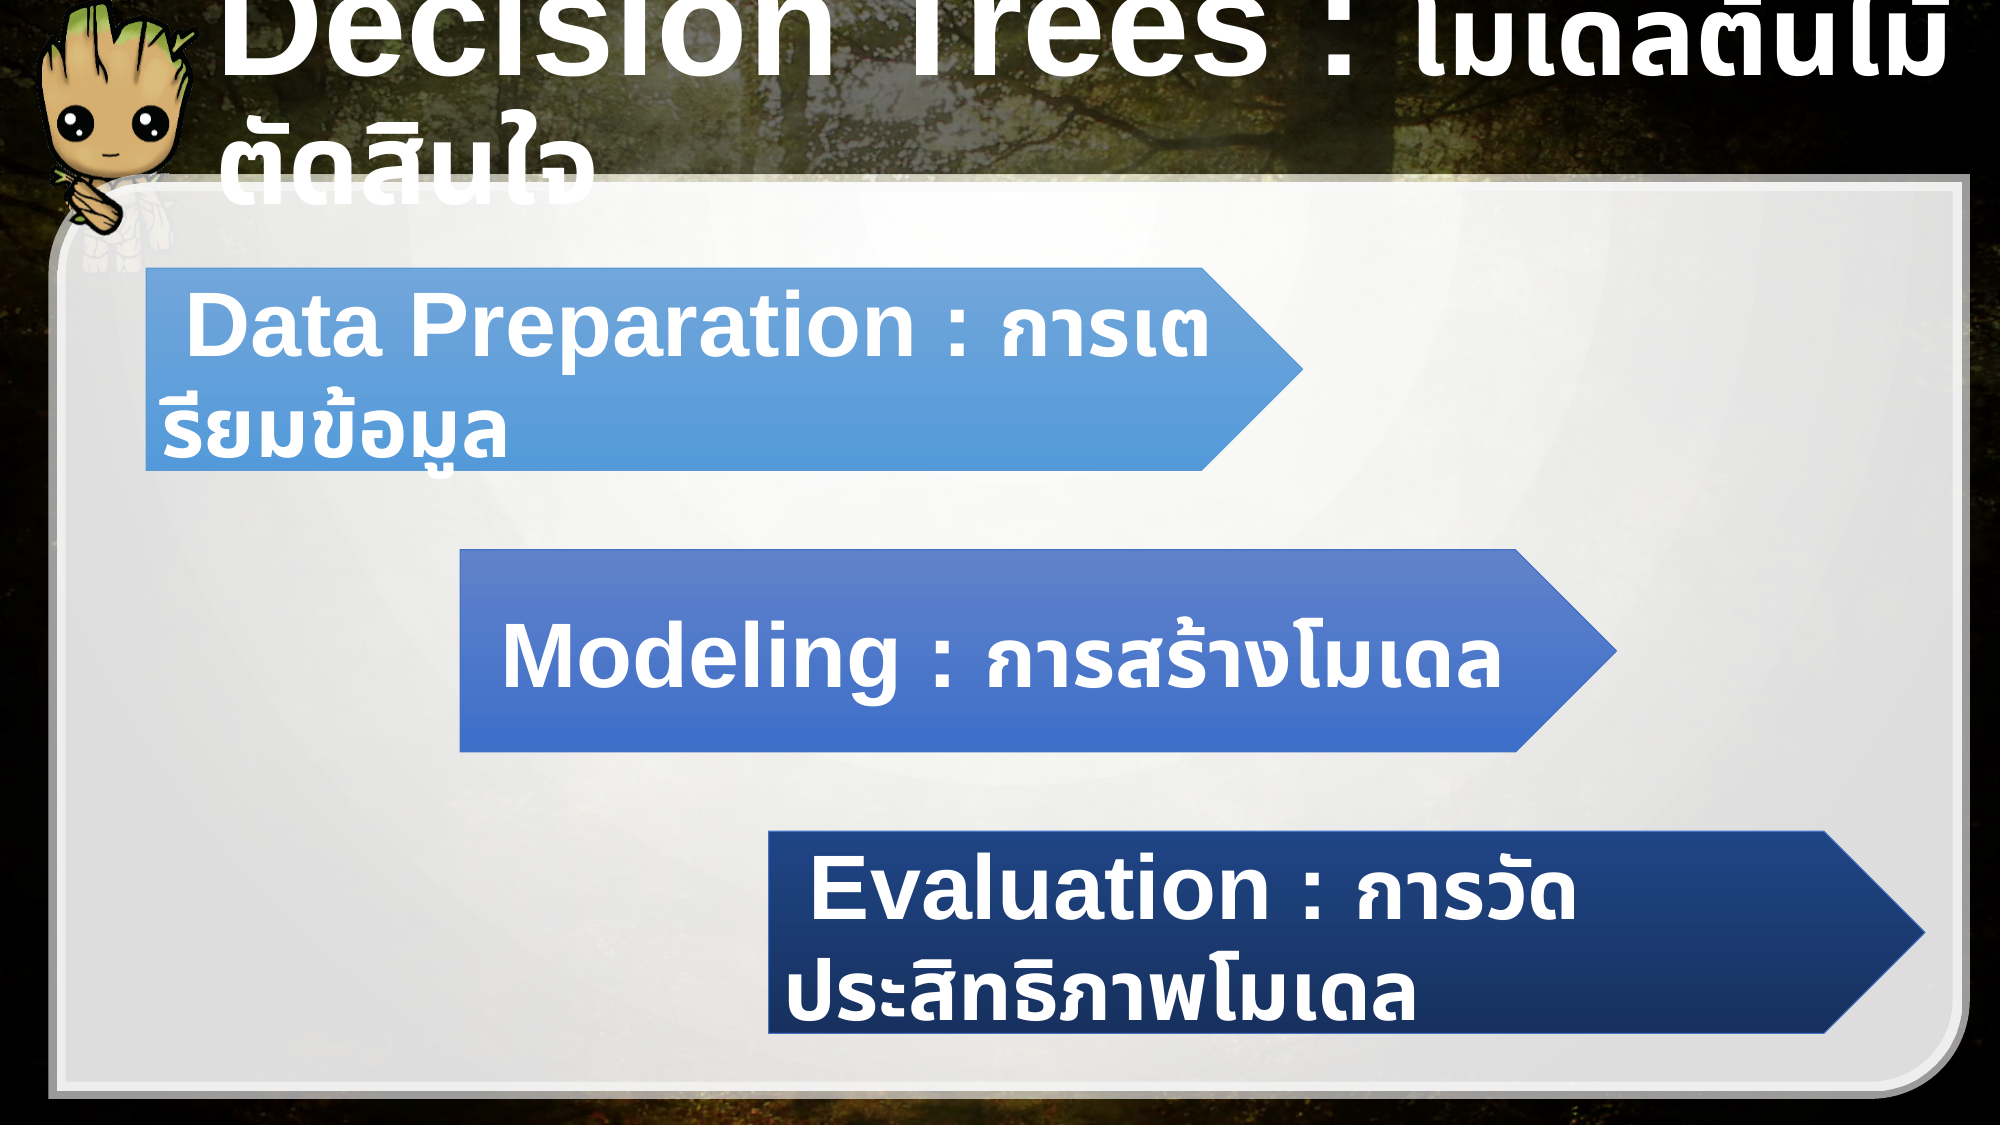

# Decision Trees : โมเดลต้นไม้ตัดสินใจ
 Data Preparation : การเตรียมข้อมูล
 Modeling : การสร้างโมเดล
 Evaluation : การวัดประสิทธิภาพโมเดล